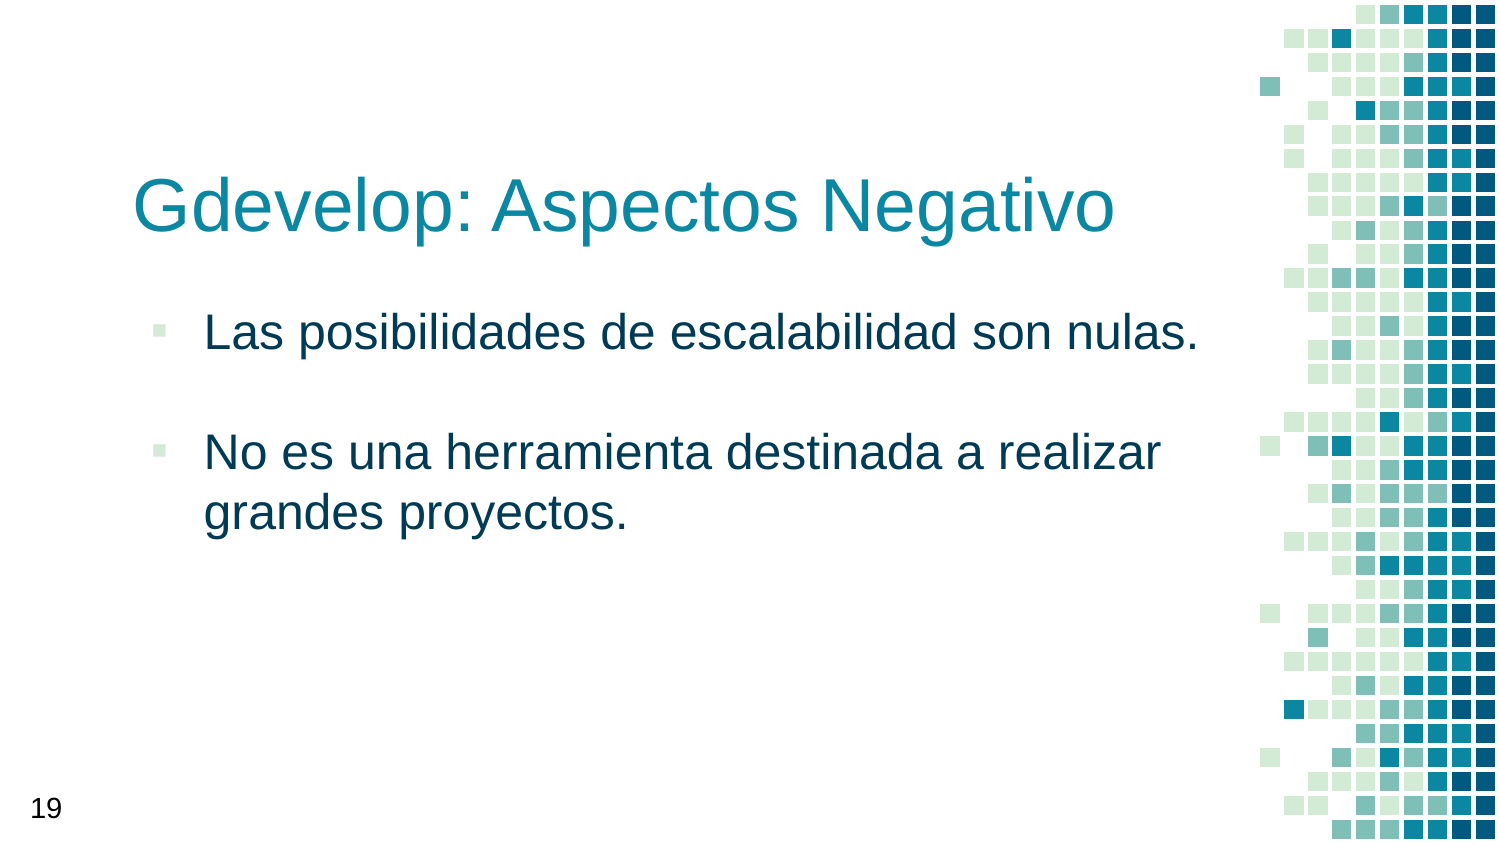

# Gdevelop: Aspectos Negativo
Las posibilidades de escalabilidad son nulas.
No es una herramienta destinada a realizar grandes proyectos.

19